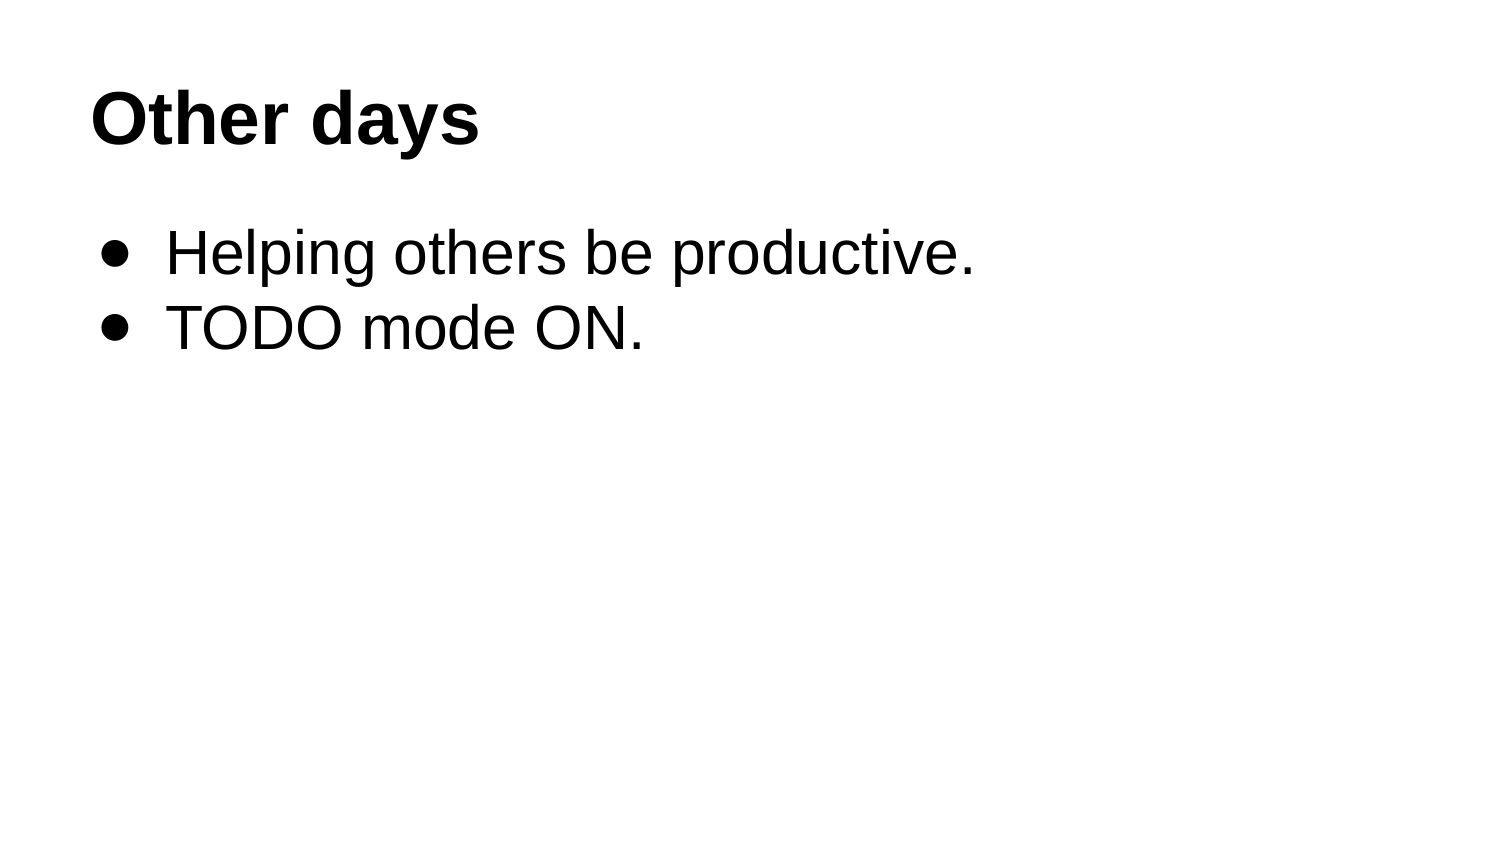

# Other days
Helping others be productive.
TODO mode ON.